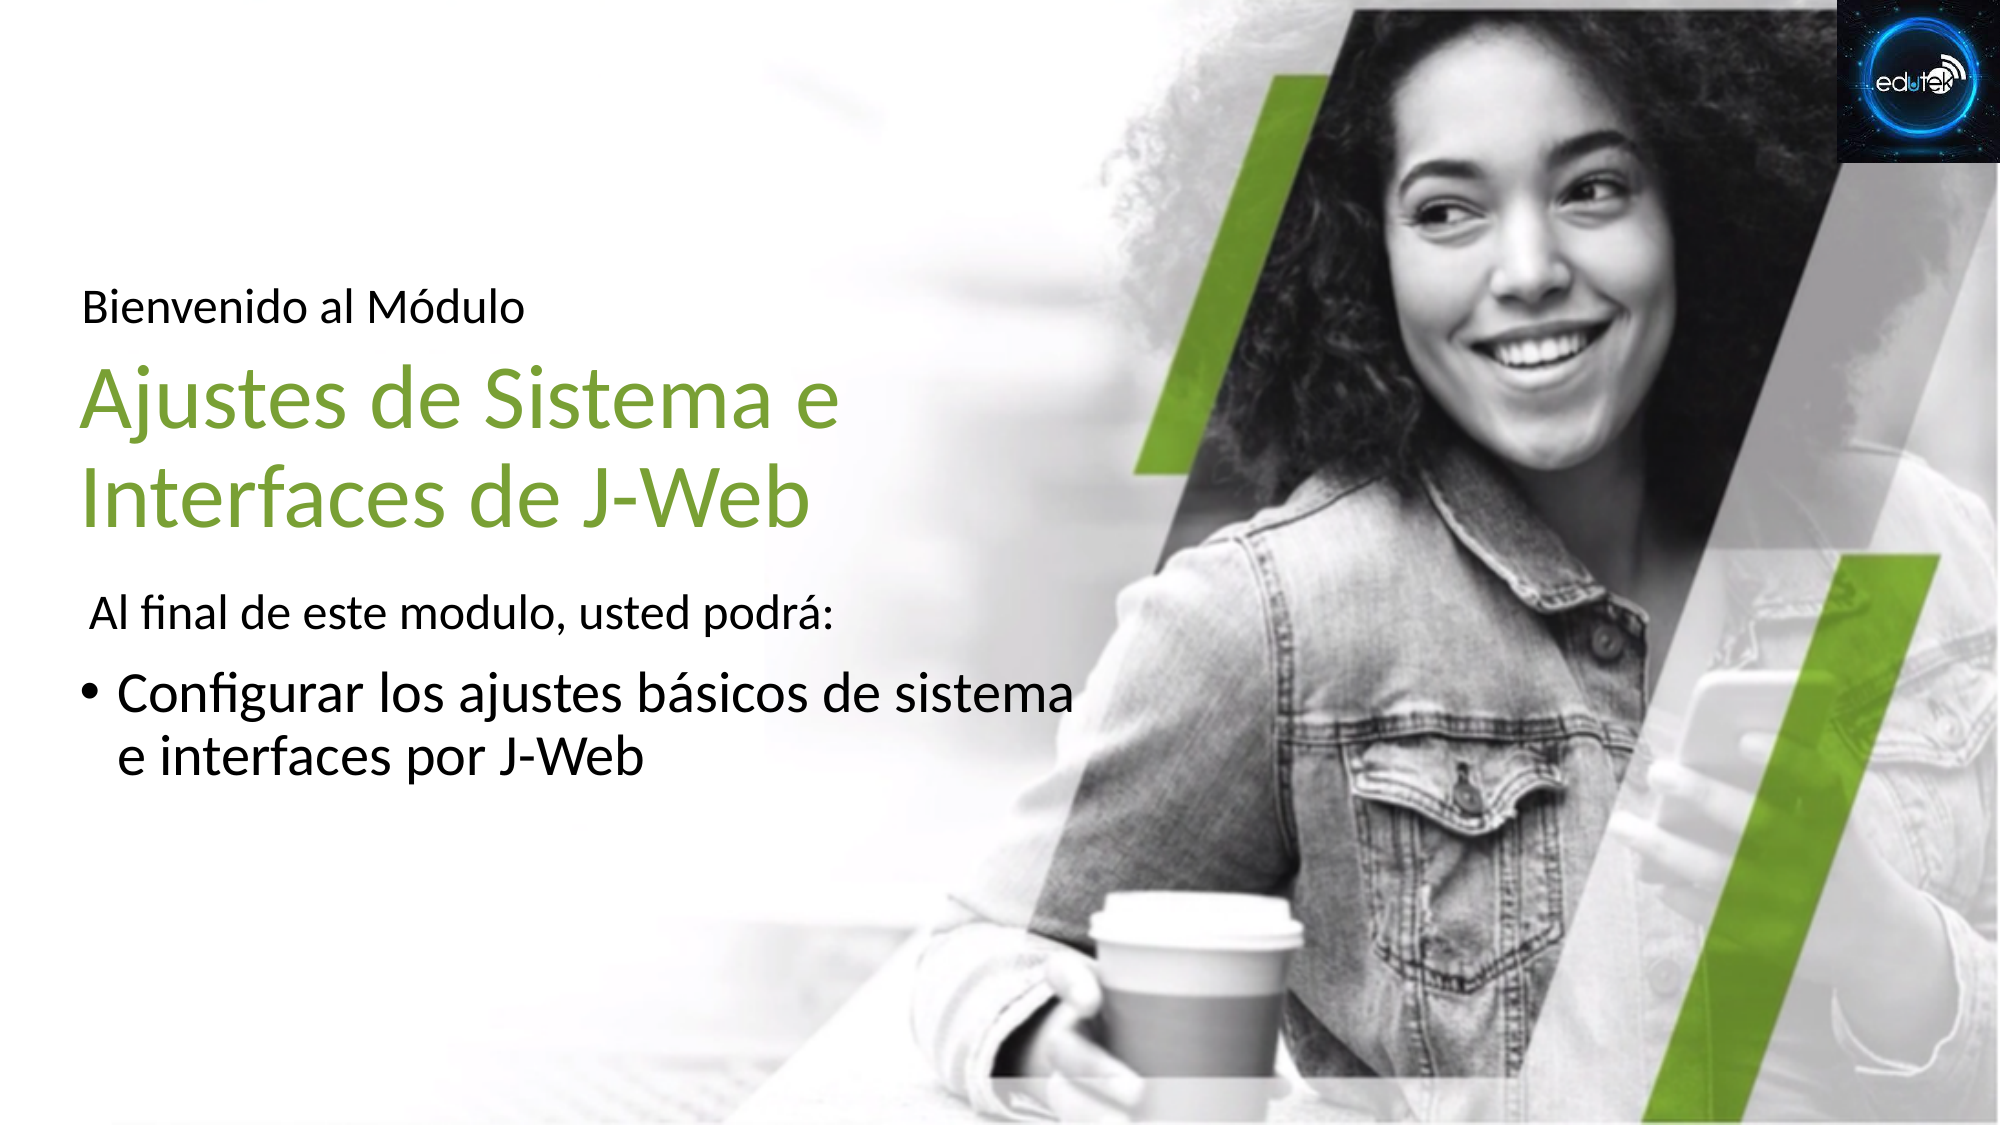

# Ajustes de Sistema e Interfaces de J-Web
Configurar los ajustes básicos de sistema e interfaces por J-Web